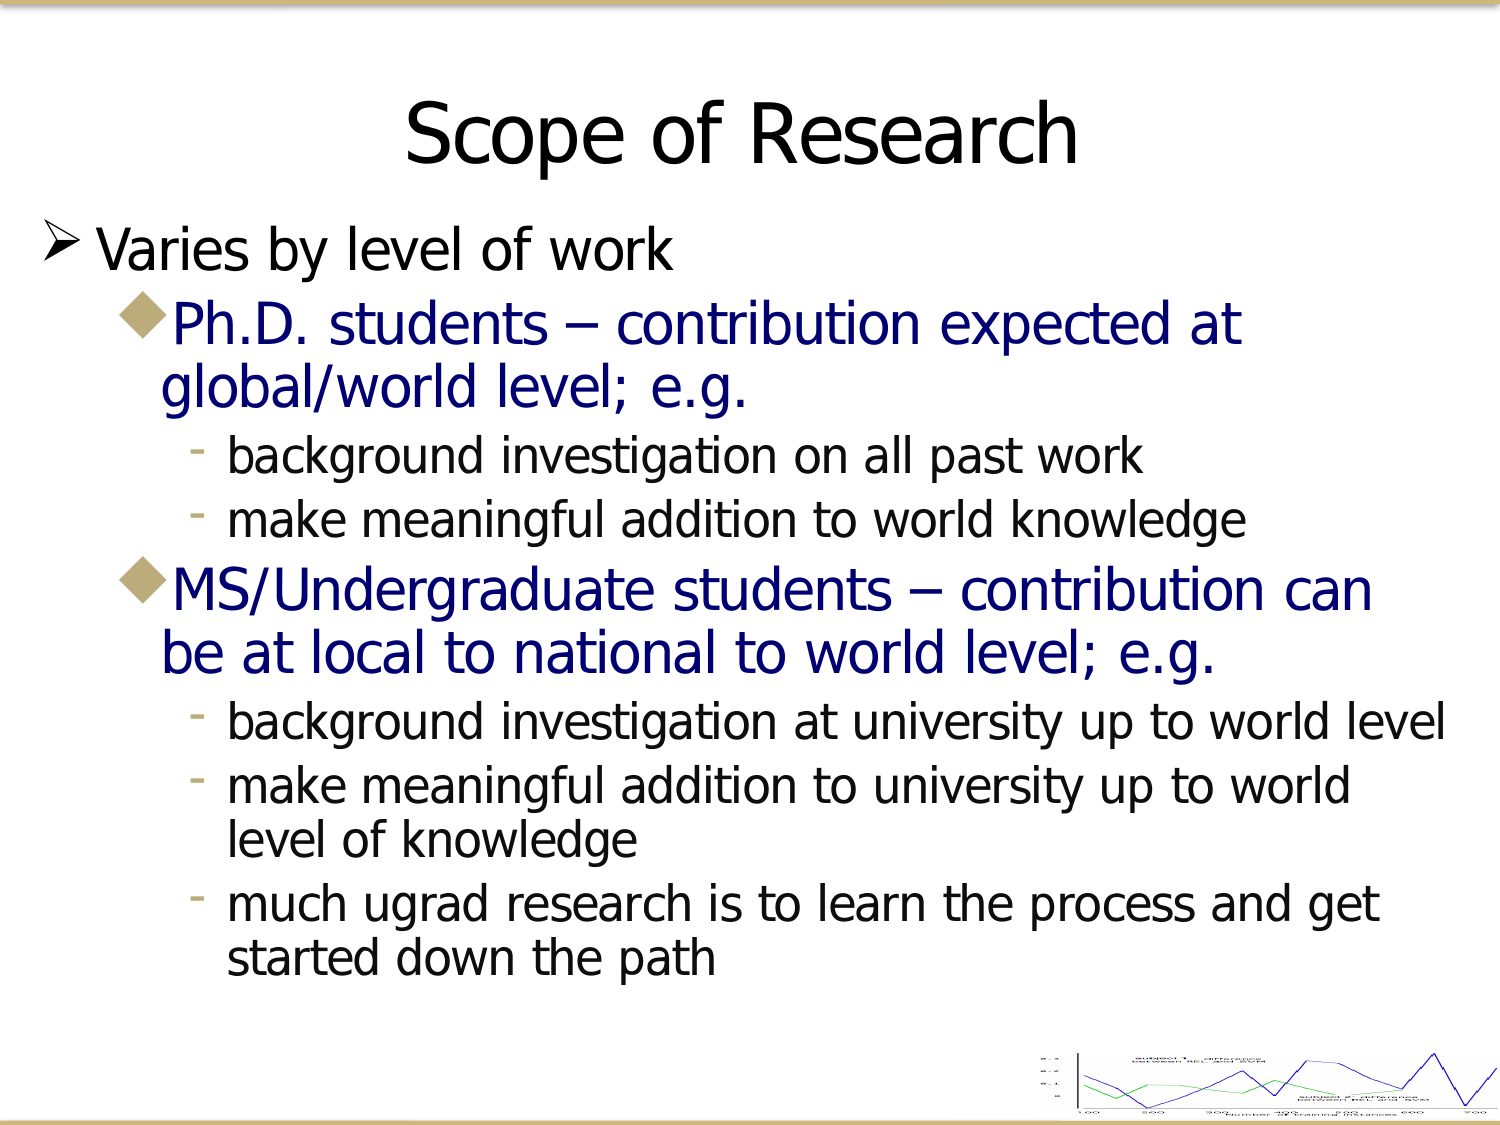

Scope of Research
Varies by level of work
Ph.D. students – contribution expected at global/world level; e.g.
background investigation on all past work
make meaningful addition to world knowledge
MS/Undergraduate students – contribution can be at local to national to world level; e.g.
background investigation at university up to world level
make meaningful addition to university up to world level of knowledge
much ugrad research is to learn the process and get started down the path